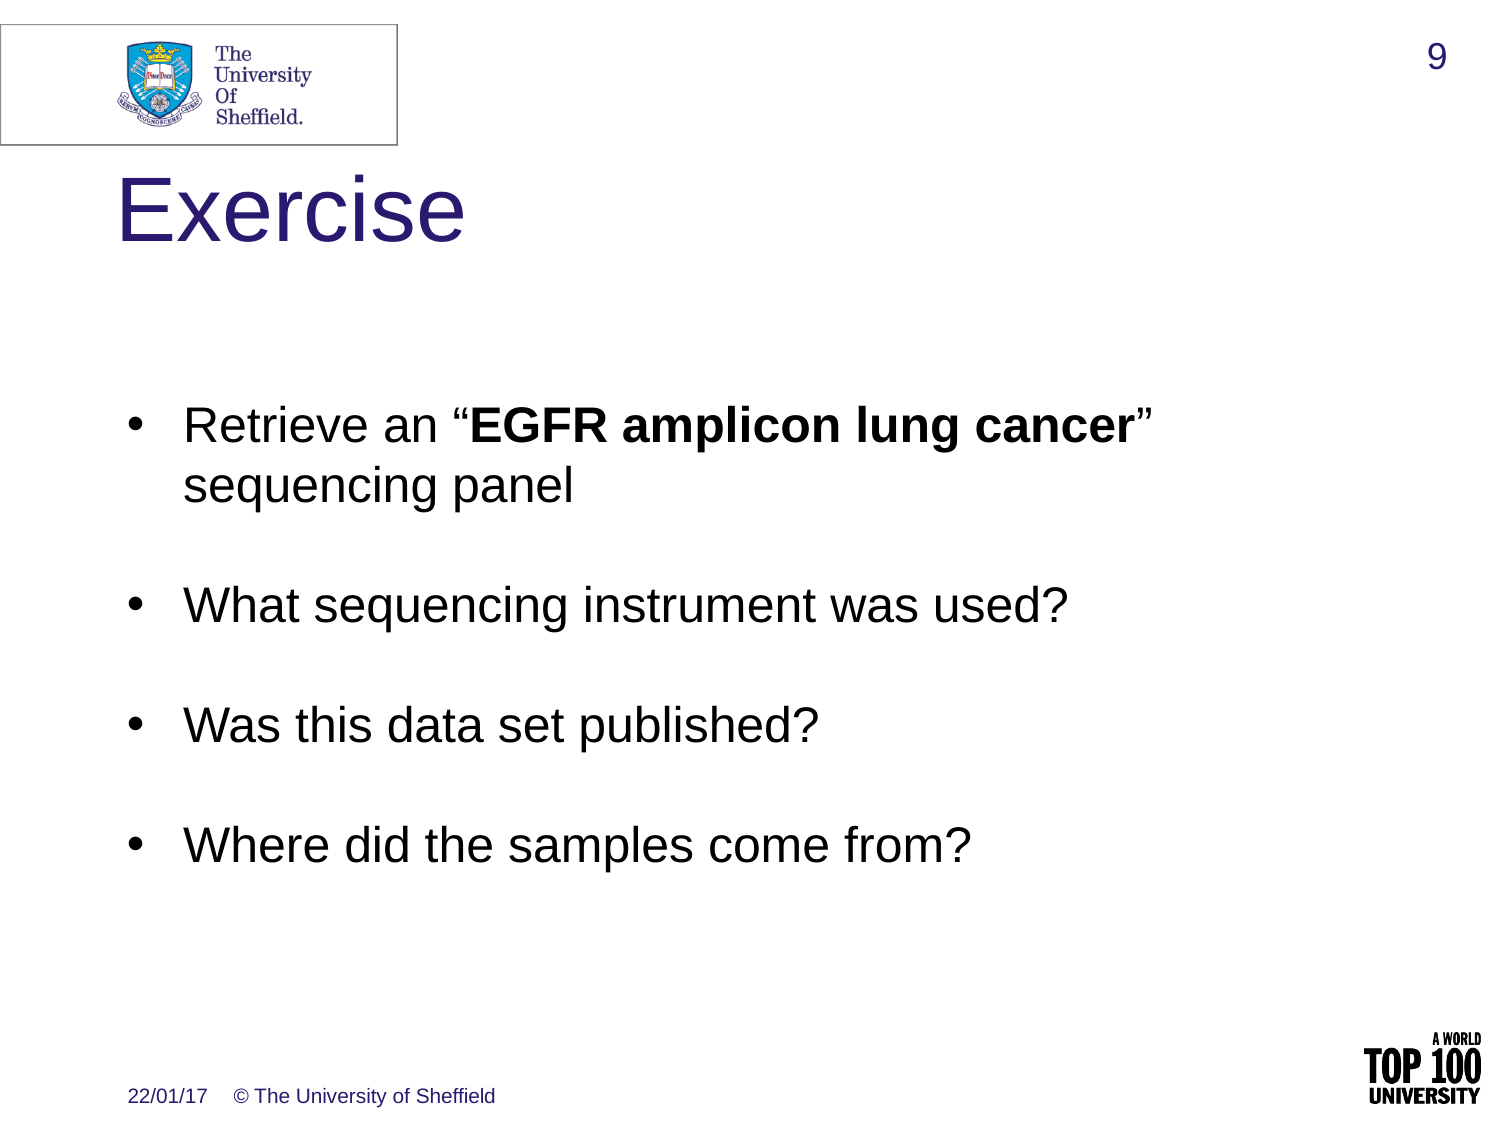

9
# Exercise
Retrieve an “EGFR amplicon lung cancer” sequencing panel

What sequencing instrument was used?

Was this data set published?

Where did the samples come from?

22/01/17
© The University of Sheffield